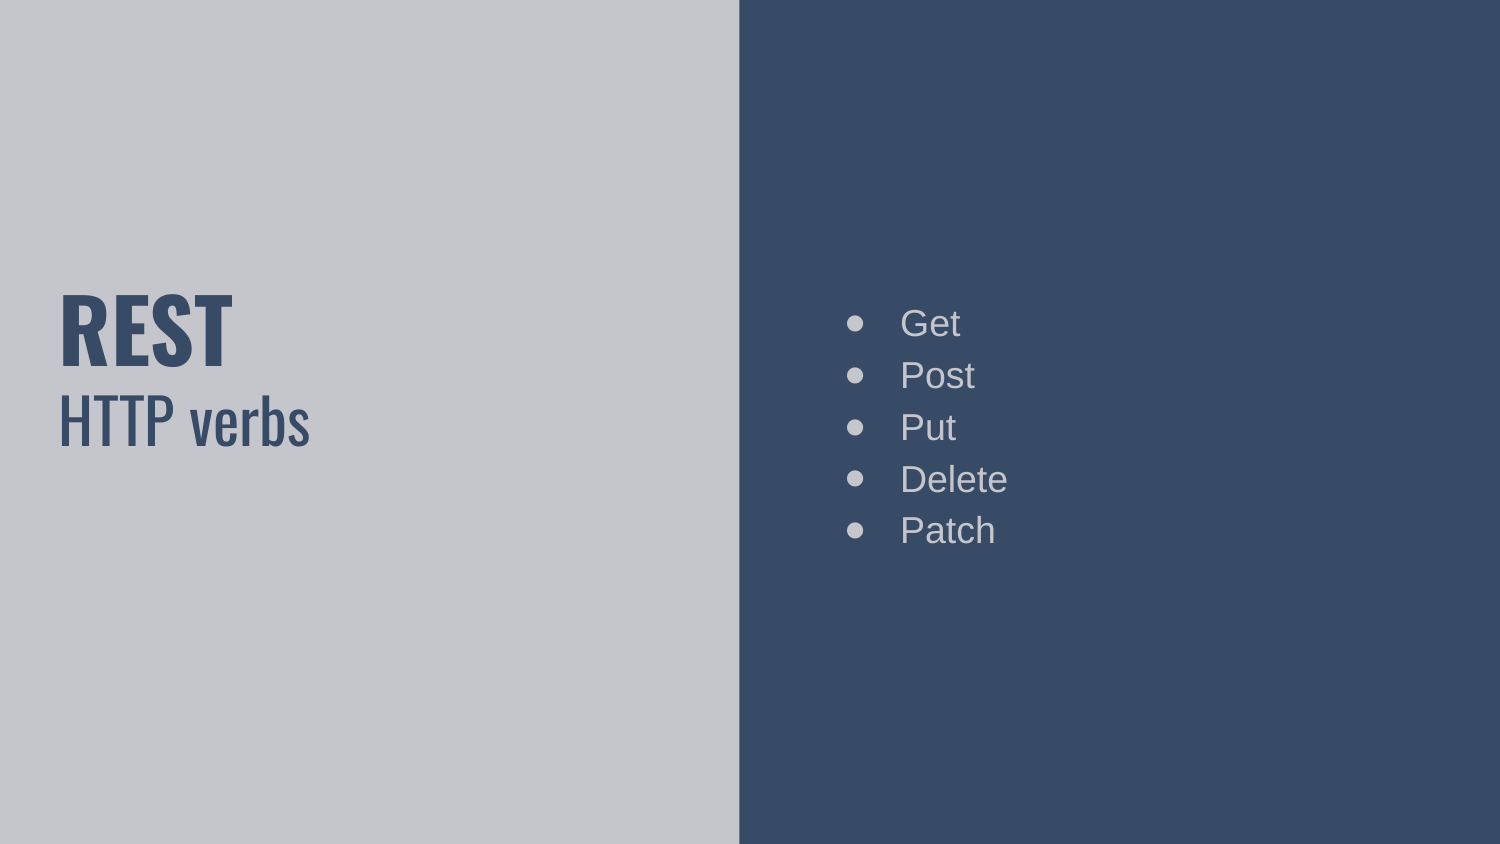

Get
Post
Put
Delete
Patch
# REST
HTTP verbs